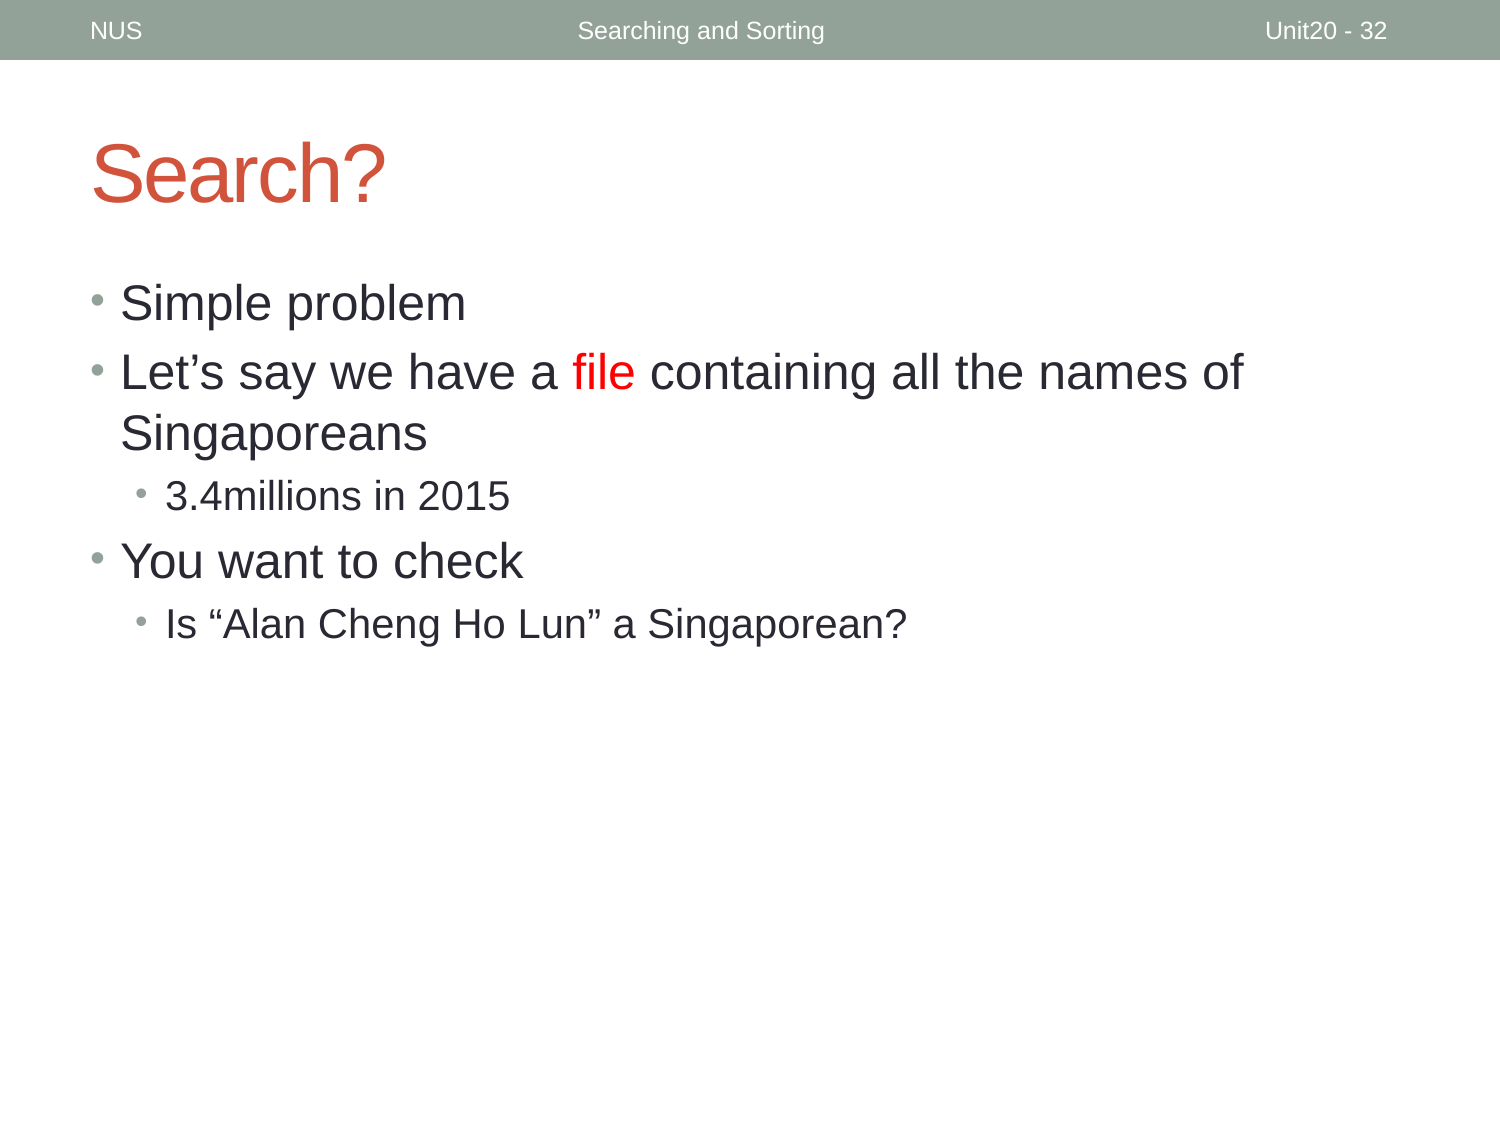

NUS
Searching and Sorting
Unit20 - 32
# Search?
Simple problem
Let’s say we have a file containing all the names of Singaporeans
3.4millions in 2015
You want to check
Is “Alan Cheng Ho Lun” a Singaporean?